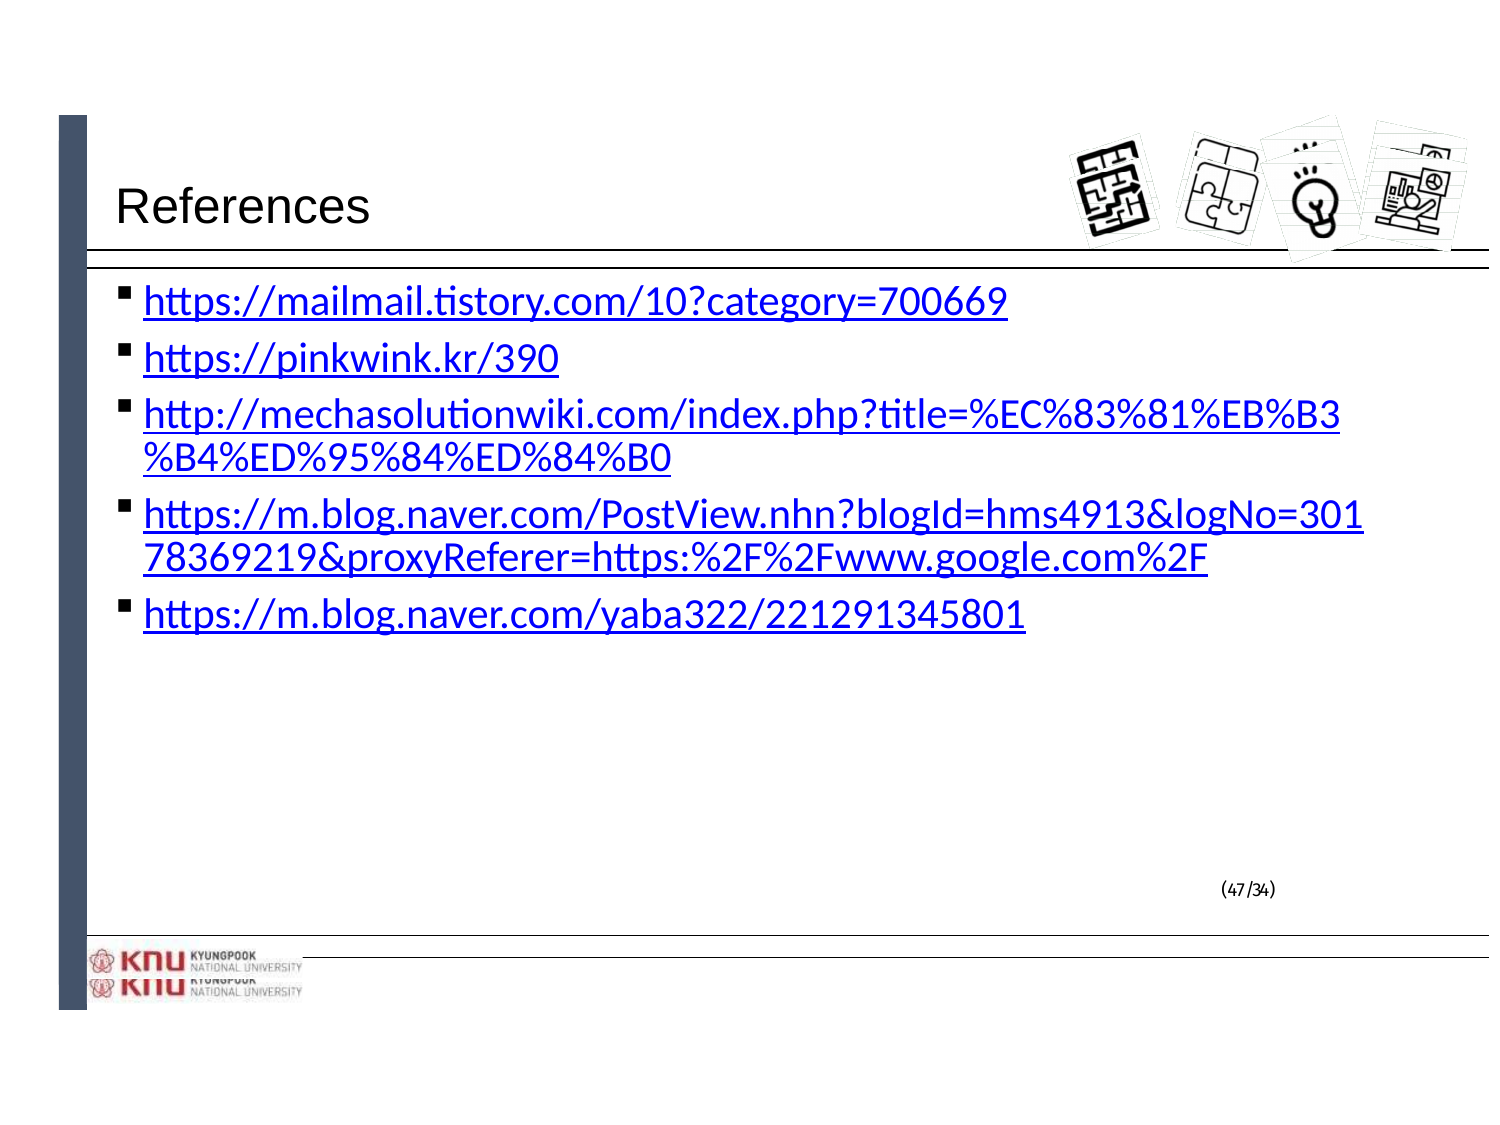

# References
https://mailmail.tistory.com/10?category=700669
https://pinkwink.kr/390
http://mechasolutionwiki.com/index.php?title=%EC%83%81%EB%B3%B4%ED%95%84%ED%84%B0
https://m.blog.naver.com/PostView.nhn?blogId=hms4913&logNo=30178369219&proxyReferer=https:%2F%2Fwww.google.com%2F
https://m.blog.naver.com/yaba322/221291345801

(47/34)